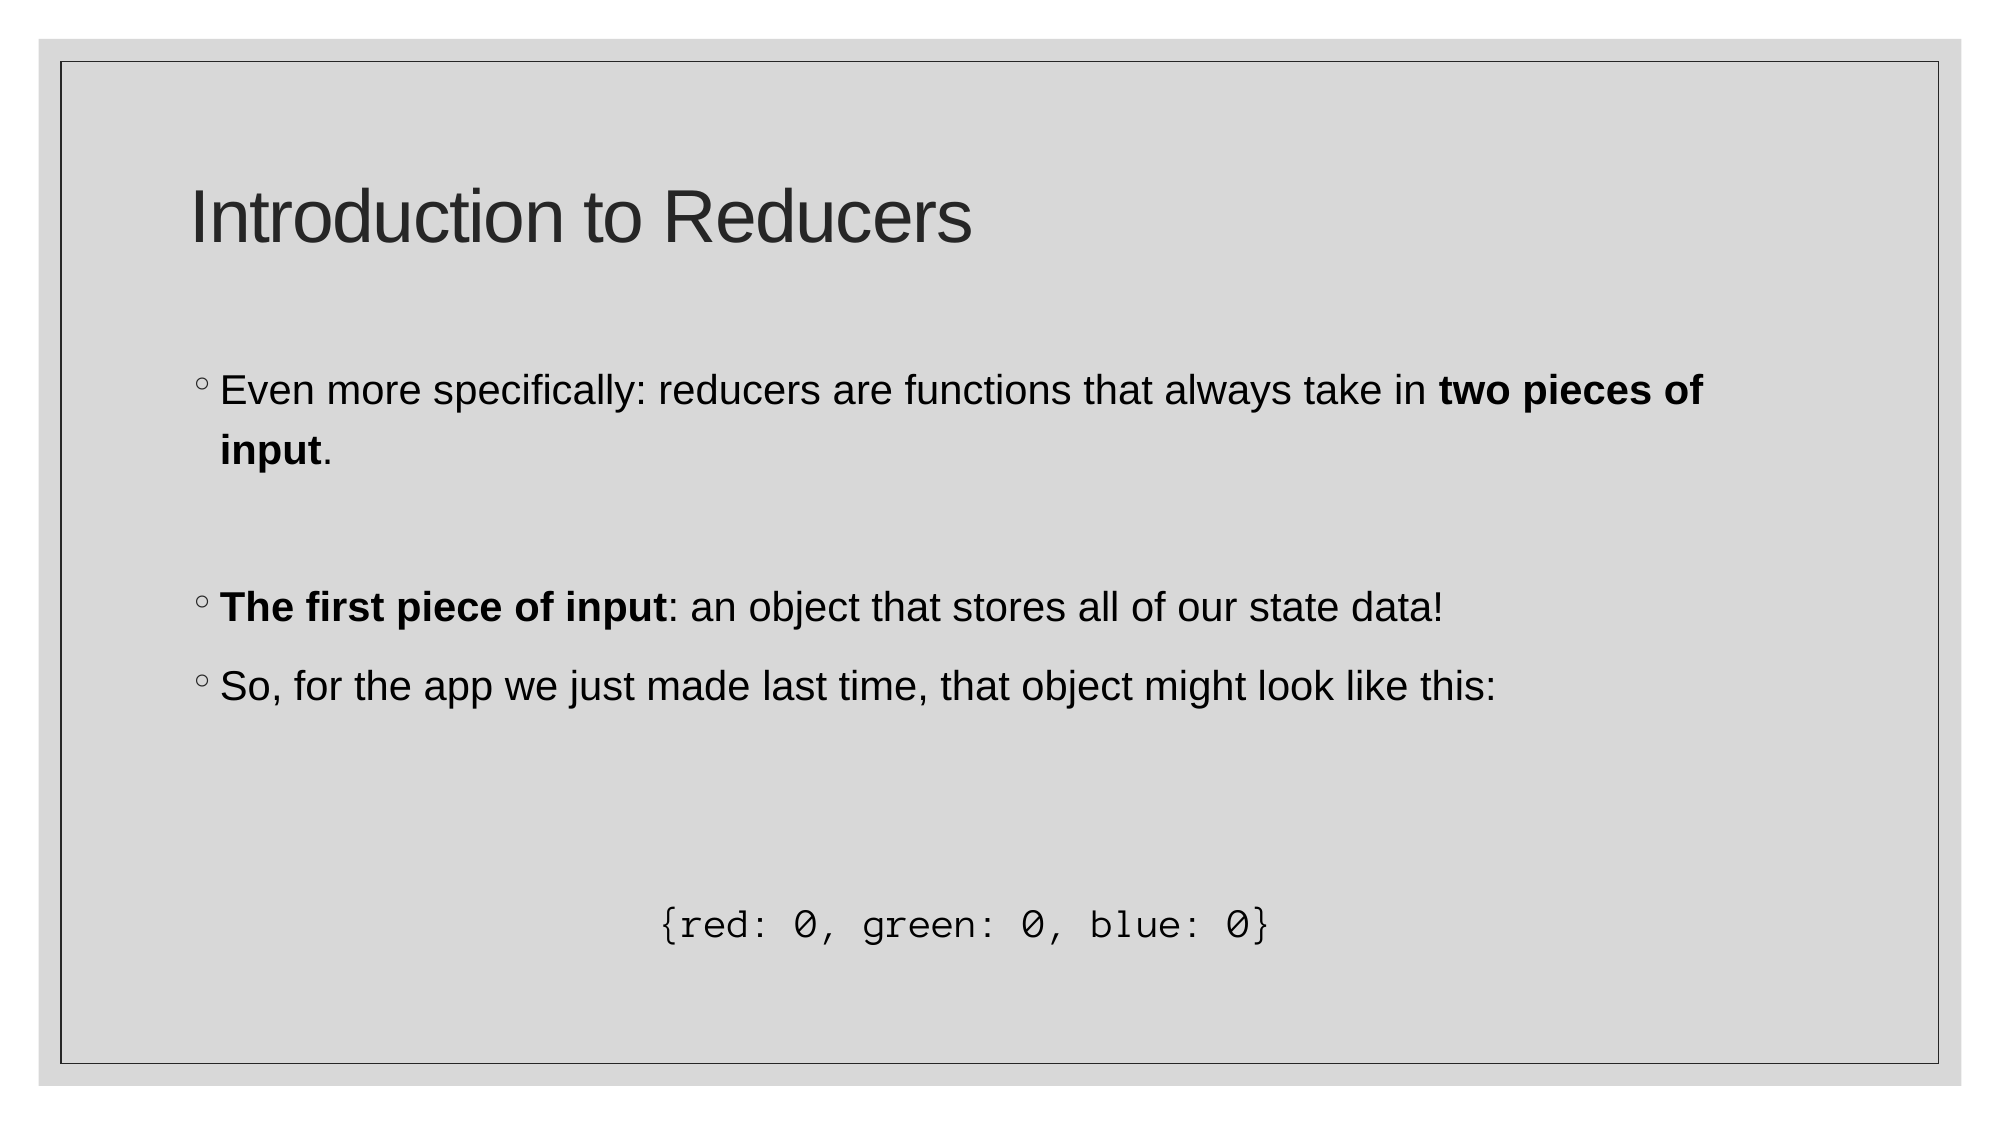

# Introduction to Reducers
Even more specifically: reducers are functions that always take in two pieces of input.

The first piece of input: an object that stores all of our state data!
So, for the app we just made last time, that object might look like this:

{red: 0, green: 0, blue: 0}